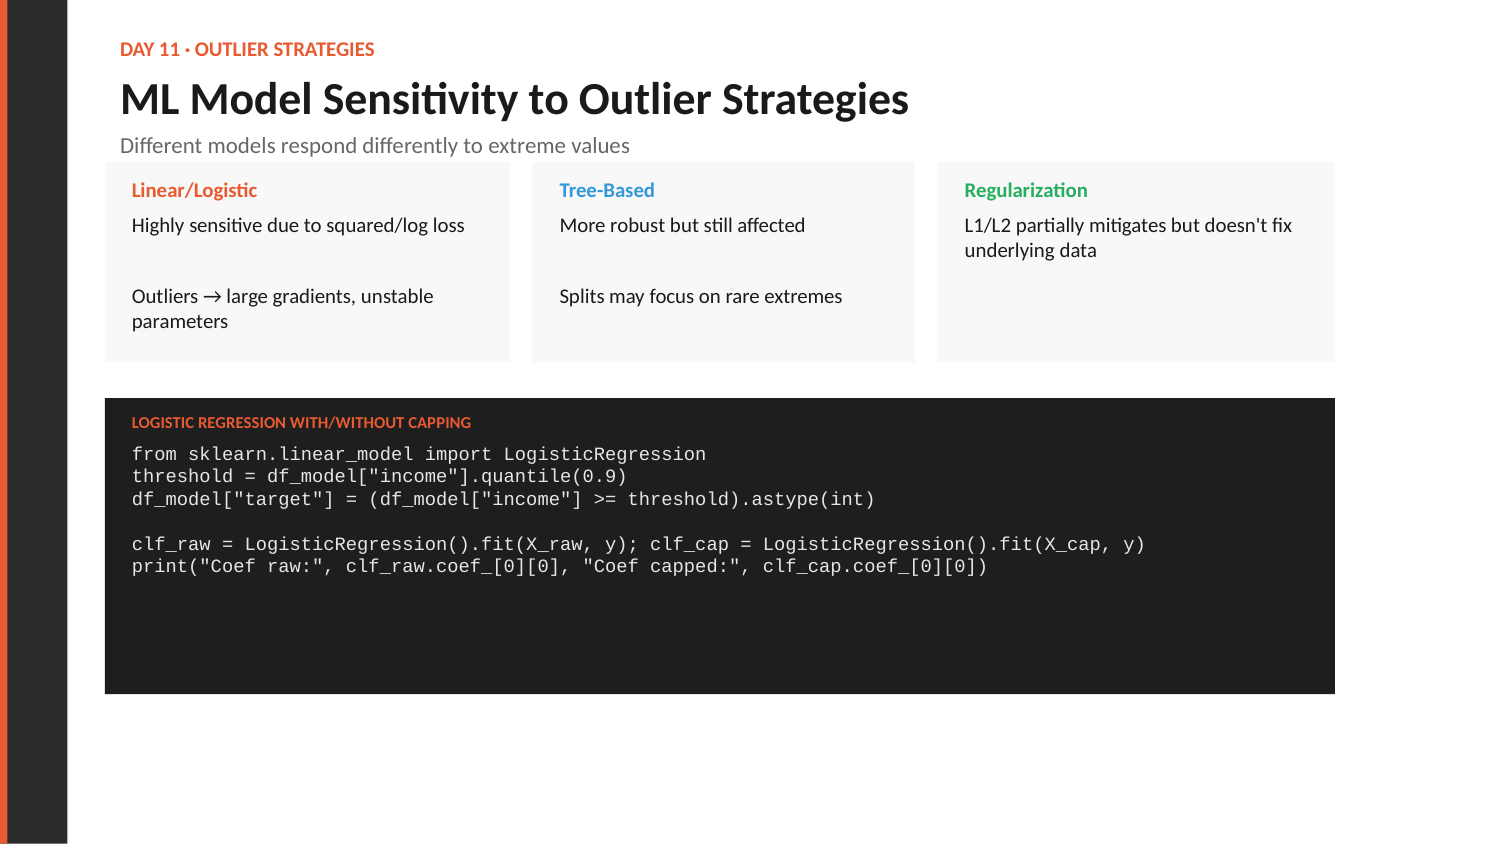

DAY 11 · OUTLIER STRATEGIES
ML Model Sensitivity to Outlier Strategies
Different models respond differently to extreme values

Linear/Logistic
Tree-Based
Regularization
Highly sensitive due to squared/log loss

Outliers → large gradients, unstable parameters
More robust but still affected

Splits may focus on rare extremes
L1/L2 partially mitigates but doesn't fix underlying data

LOGISTIC REGRESSION WITH/WITHOUT CAPPING
from sklearn.linear_model import LogisticRegression
threshold = df_model["income"].quantile(0.9)
df_model["target"] = (df_model["income"] >= threshold).astype(int)

clf_raw = LogisticRegression().fit(X_raw, y); clf_cap = LogisticRegression().fit(X_cap, y)
print("Coef raw:", clf_raw.coef_[0][0], "Coef capped:", clf_cap.coef_[0][0])